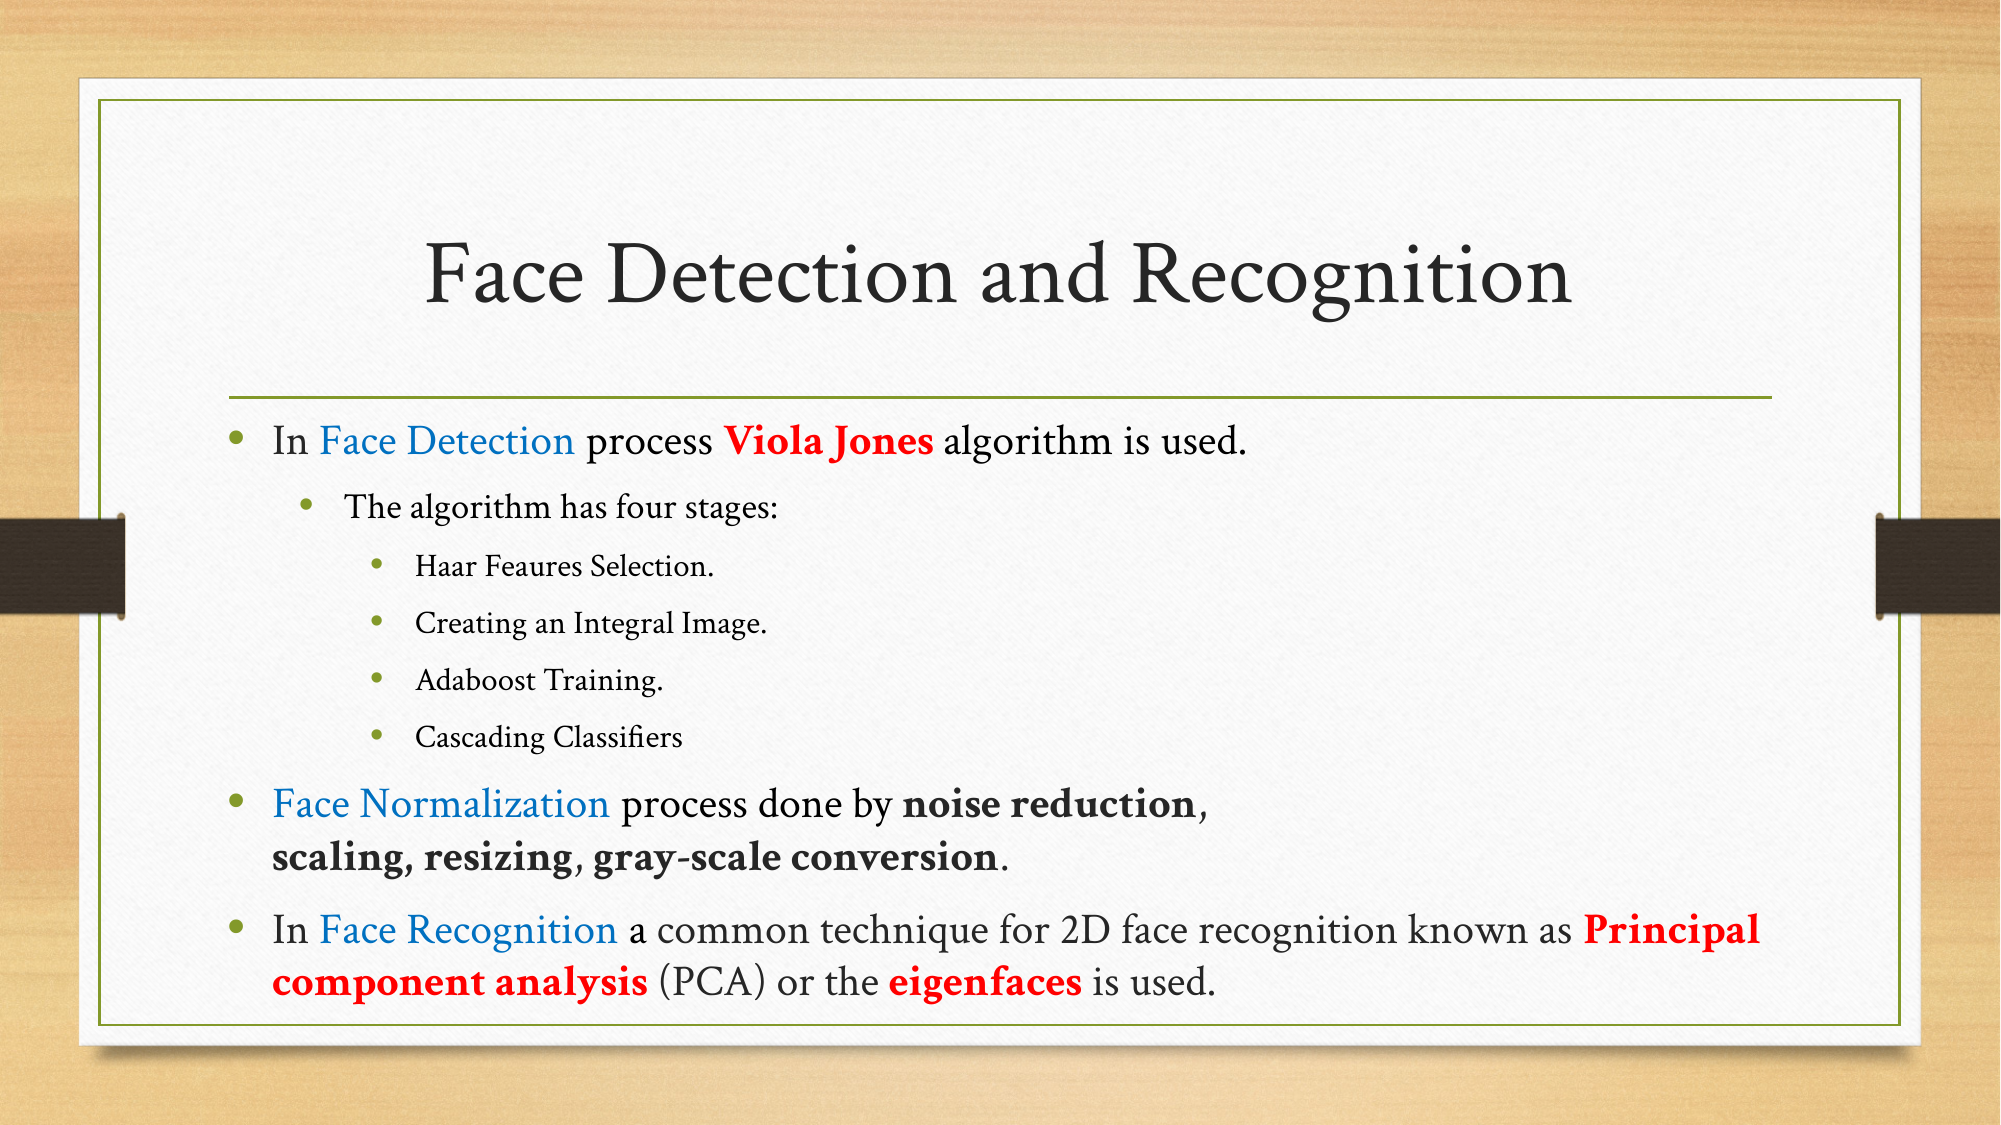

# Face Detection and Recognition
In Face Detection process Viola Jones algorithm is used.
The algorithm has four stages:
Haar Feaures Selection.
Creating an Integral Image.
Adaboost Training.
Cascading Classifiers
Face Normalization process done by noise reduction,
scaling, resizing, gray-scale conversion.
In Face Recognition a common technique for 2D face recognition known as Principal component analysis (PCA) or the eigenfaces is used.